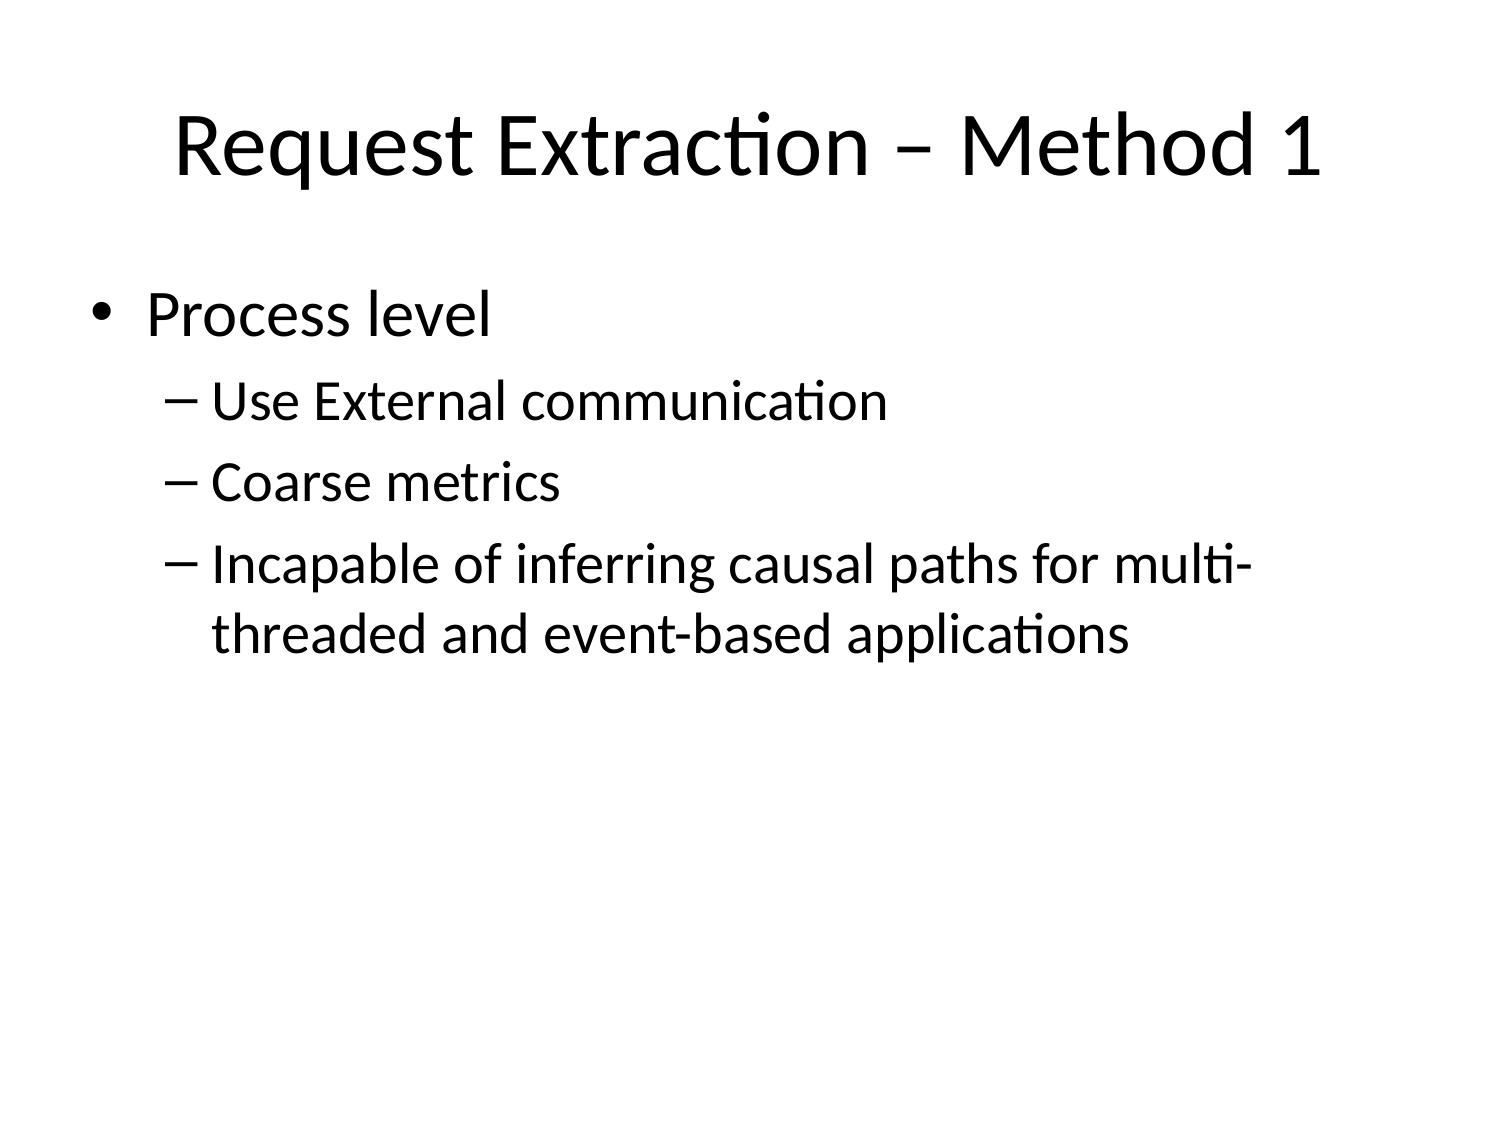

# Request Extraction – Method 1
Process level
Use External communication
Coarse metrics
Incapable of inferring causal paths for multi-threaded and event-based applications